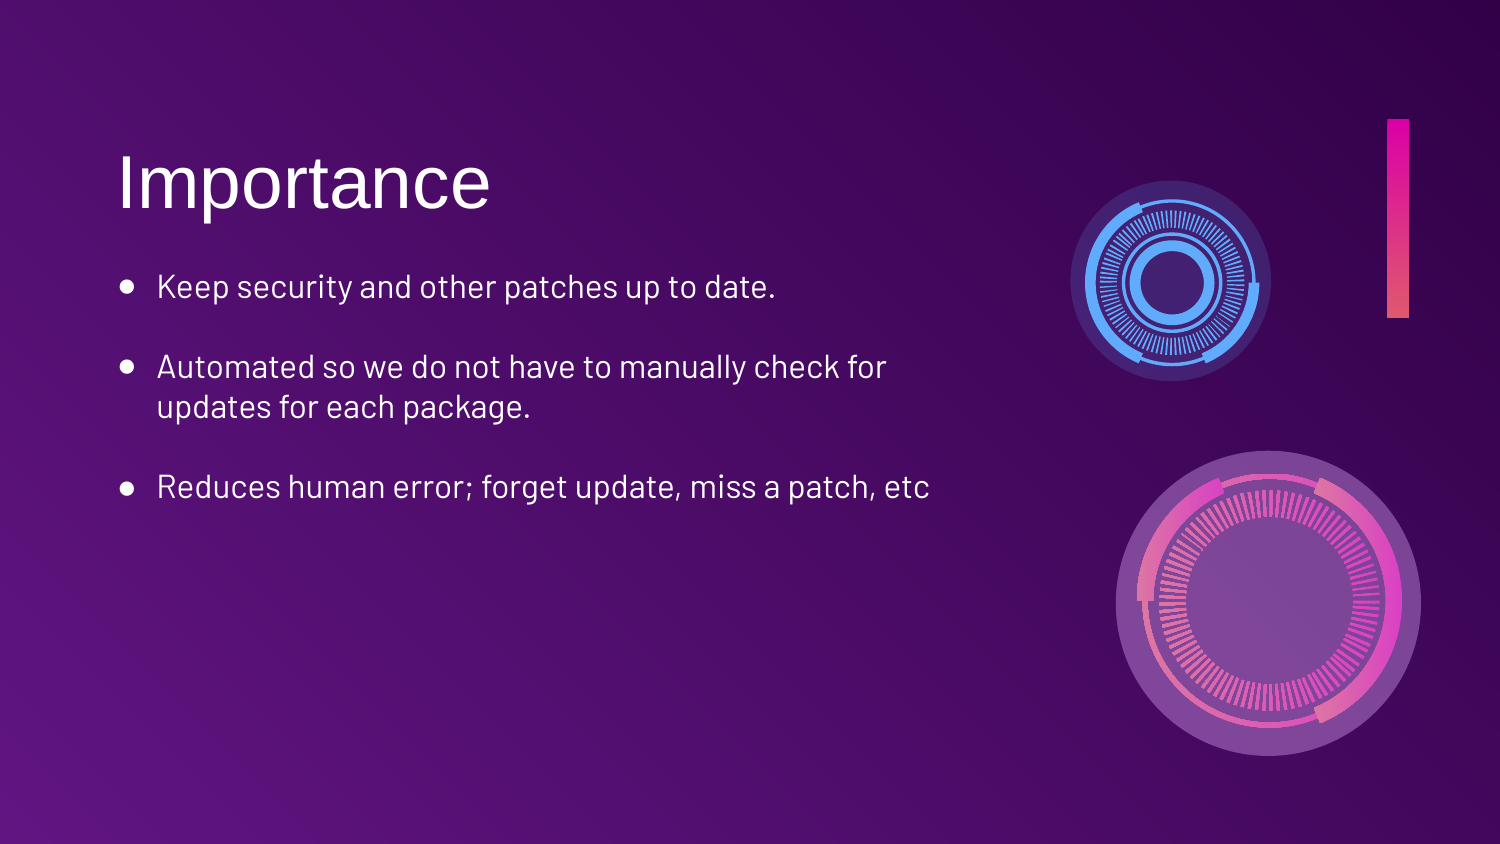

# Importance

Keep security and other patches up to date.

Automated so we do not have to manually check for updates for each package.

Reduces human error; forget update, miss a patch, etc